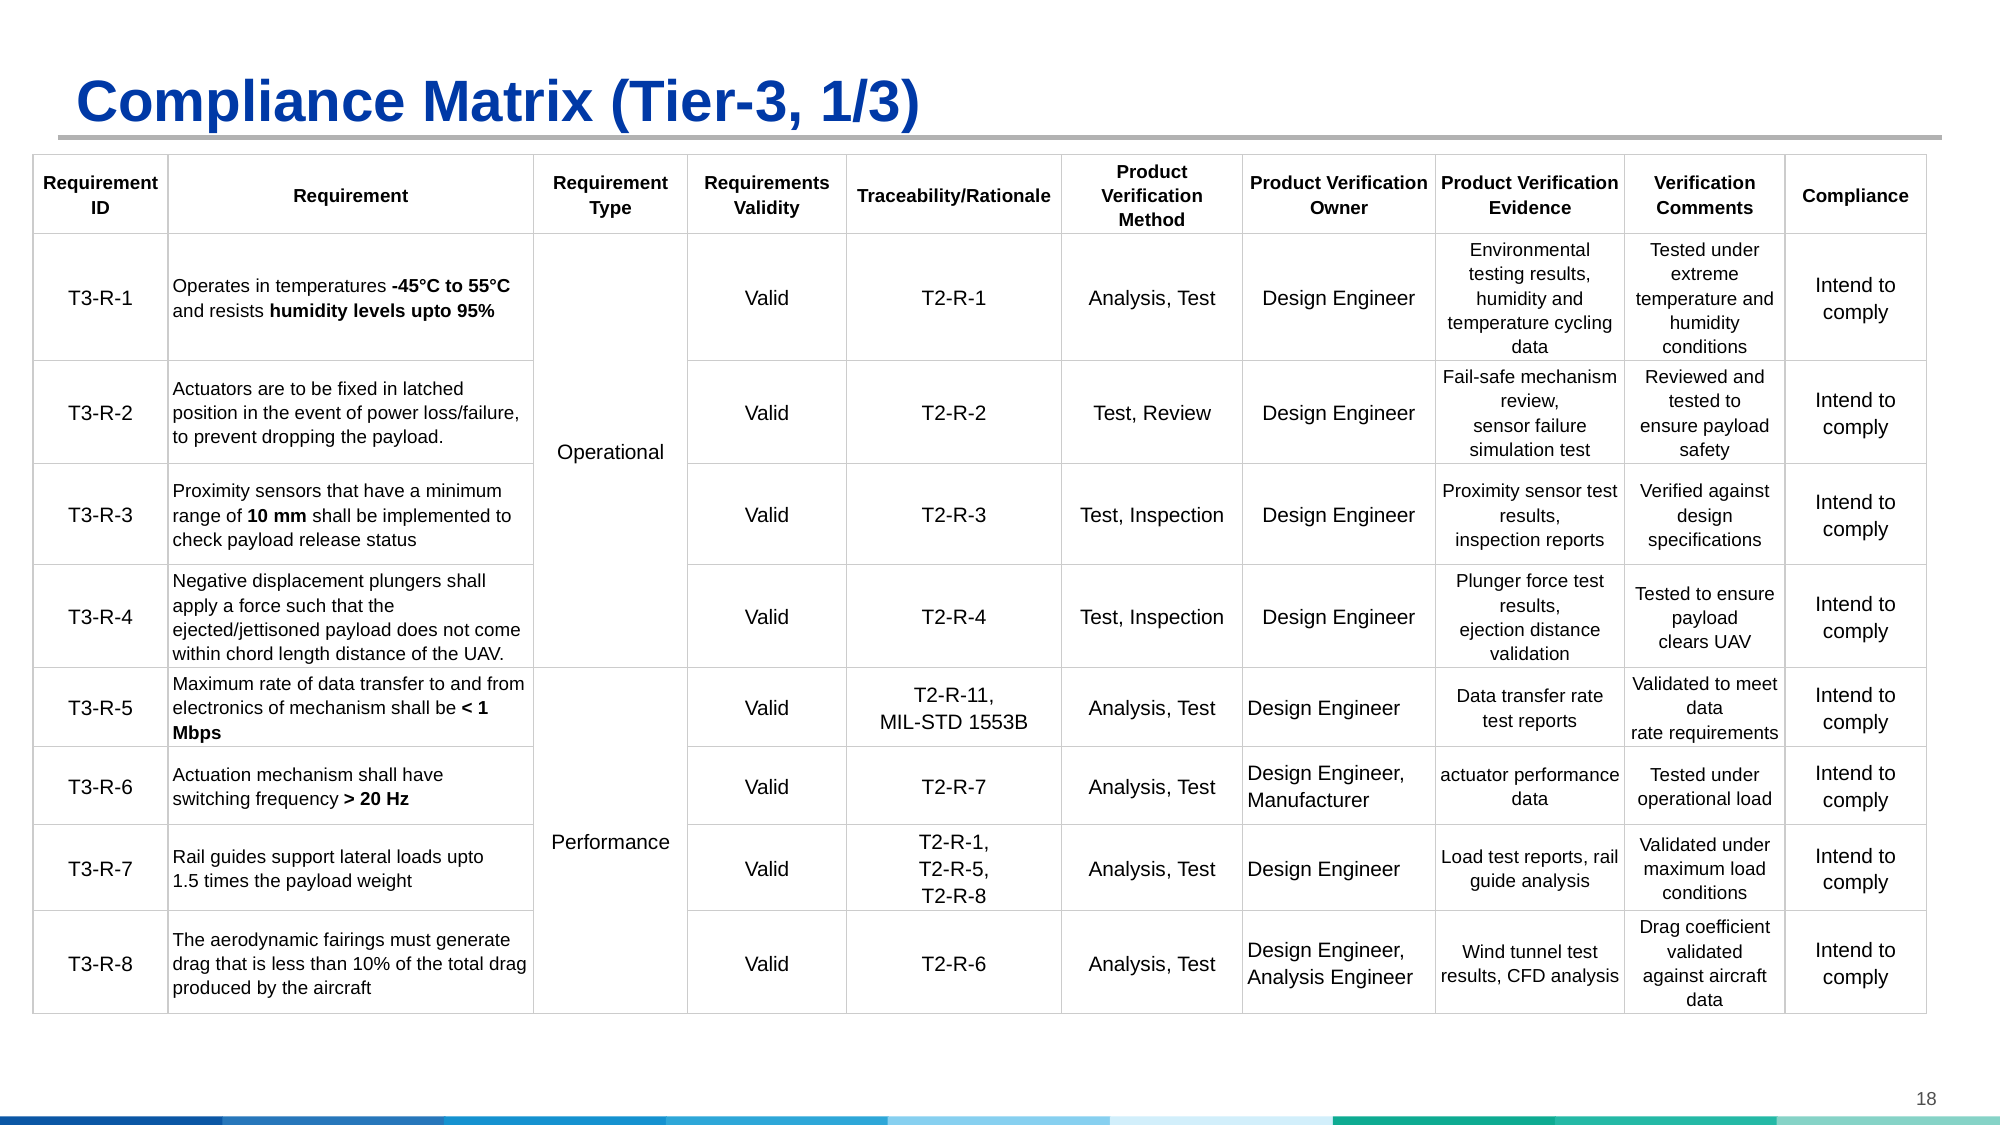

# Compliance Matrix (Tier-3, 1/3)
| Requirement ID | Requirement | Requirement Type | Requirements Validity | Traceability/Rationale | Product Verification Method | Product Verification Owner | Product Verification Evidence | Verification Comments | Compliance |
| --- | --- | --- | --- | --- | --- | --- | --- | --- | --- |
| T3-R-1 | Operates in temperatures -45°C to 55°C and resists humidity levels upto 95% | Operational | Valid | T2-R-1 | Analysis, Test | Design Engineer | Environmental testing results, humidity and temperature cycling data | Tested under extreme temperature and humidity conditions | Intend to comply |
| T3-R-2 | Actuators are to be fixed in latched position in the event of power loss/failure, to prevent dropping the payload. |  | Valid | T2-R-2 | Test, Review | Design Engineer | Fail-safe mechanism review, sensor failure simulation test | Reviewed and tested to ensure payload safety | Intend to comply |
| T3-R-3 | Proximity sensors that have a minimum range of 10 mm shall be implemented to check payload release status |  | Valid | T2-R-3 | Test, Inspection | Design Engineer | Proximity sensor test results, inspection reports | Verified against design specifications | Intend to comply |
| T3-R-4 | Negative displacement plungers shall apply a force such that the ejected/jettisoned payload does not come within chord length distance of the UAV. |  | Valid | T2-R-4 | Test, Inspection | Design Engineer | Plunger force test results, ejection distance validation | Tested to ensure payload clears UAV | Intend to comply |
| T3-R-5 | Maximum rate of data transfer to and from electronics of mechanism shall be < 1 Mbps | Performance | Valid | T2-R-11, MIL-STD 1553B | Analysis, Test | Design Engineer | Data transfer rate test reports | Validated to meet data rate requirements | Intend to comply |
| T3-R-6 | Actuation mechanism shall have switching frequency > 20 Hz |  | Valid | T2-R-7 | Analysis, Test | Design Engineer, Manufacturer | actuator performance data | Tested under operational load | Intend to comply |
| T3-R-7 | Rail guides support lateral loads upto 1.5 times the payload weight |  | Valid | T2-R-1, T2-R-5, T2-R-8 | Analysis, Test | Design Engineer | Load test reports, rail guide analysis | Validated under maximum load conditions | Intend to comply |
| T3-R-8 | The aerodynamic fairings must generate drag that is less than 10% of the total drag produced by the aircraft |  | Valid | T2-R-6 | Analysis, Test | Design Engineer, Analysis Engineer | Wind tunnel test results, CFD analysis | Drag coefficient validated against aircraft data | Intend to comply |
18